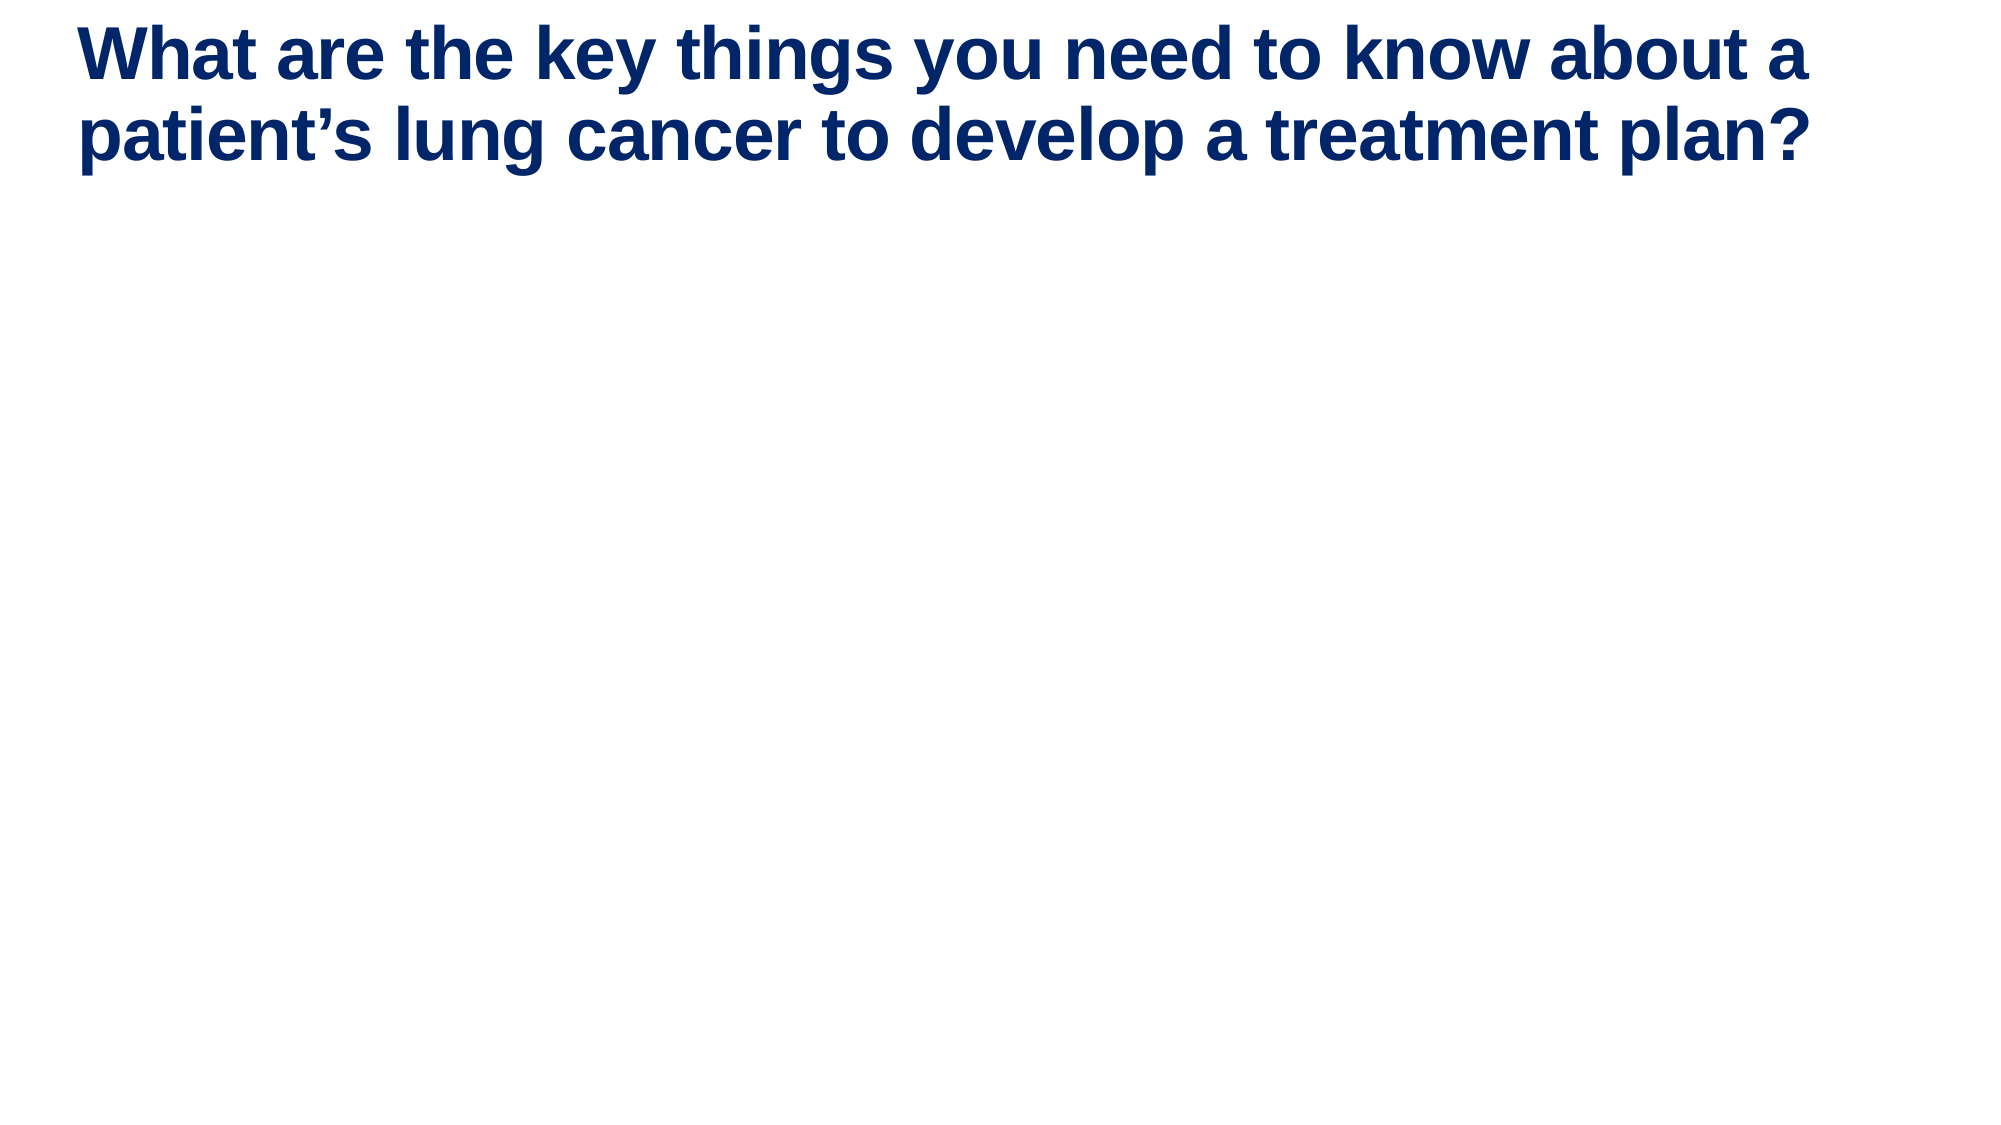

# What are the key things you need to know about a patient’s lung cancer to develop a treatment plan?